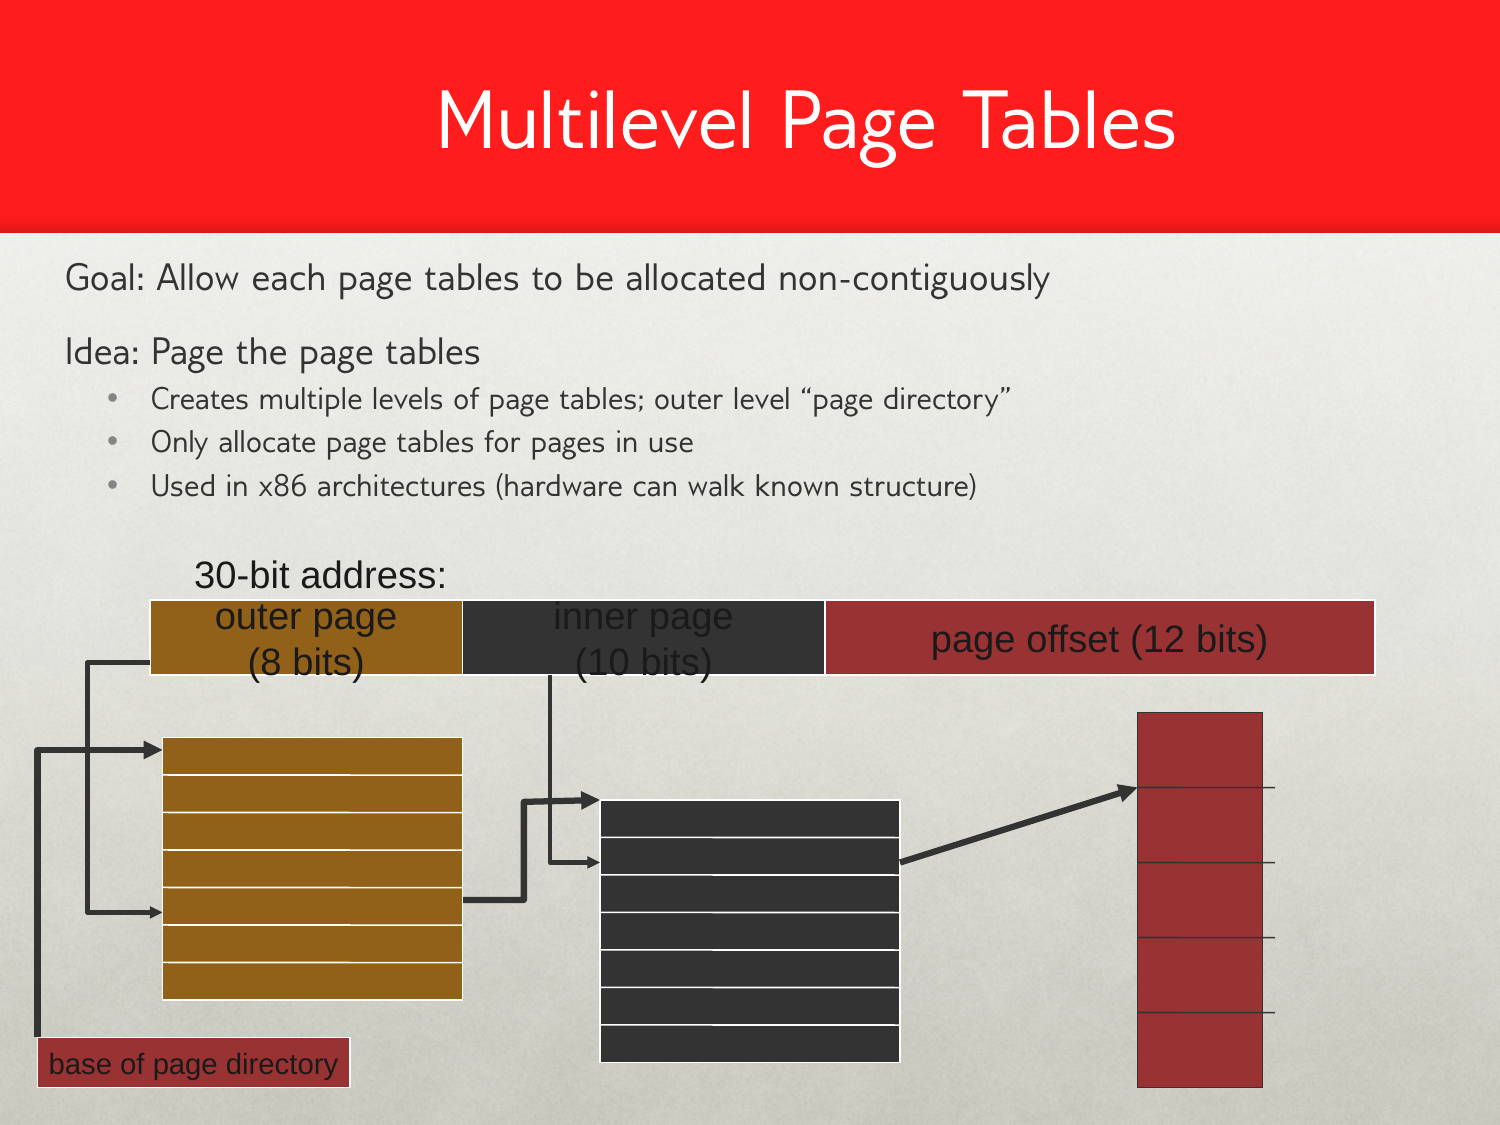

# Multilevel Page Tables
Goal: Allow each page tables to be allocated non-contiguously
Idea: Page the page tables
Creates multiple levels of page tables; outer level “page directory”
Only allocate page tables for pages in use
Used in x86 architectures (hardware can walk known structure)
30-bit address:
outer page
(8 bits)
inner page
(10 bits)
page offset (12 bits)

base of page directory